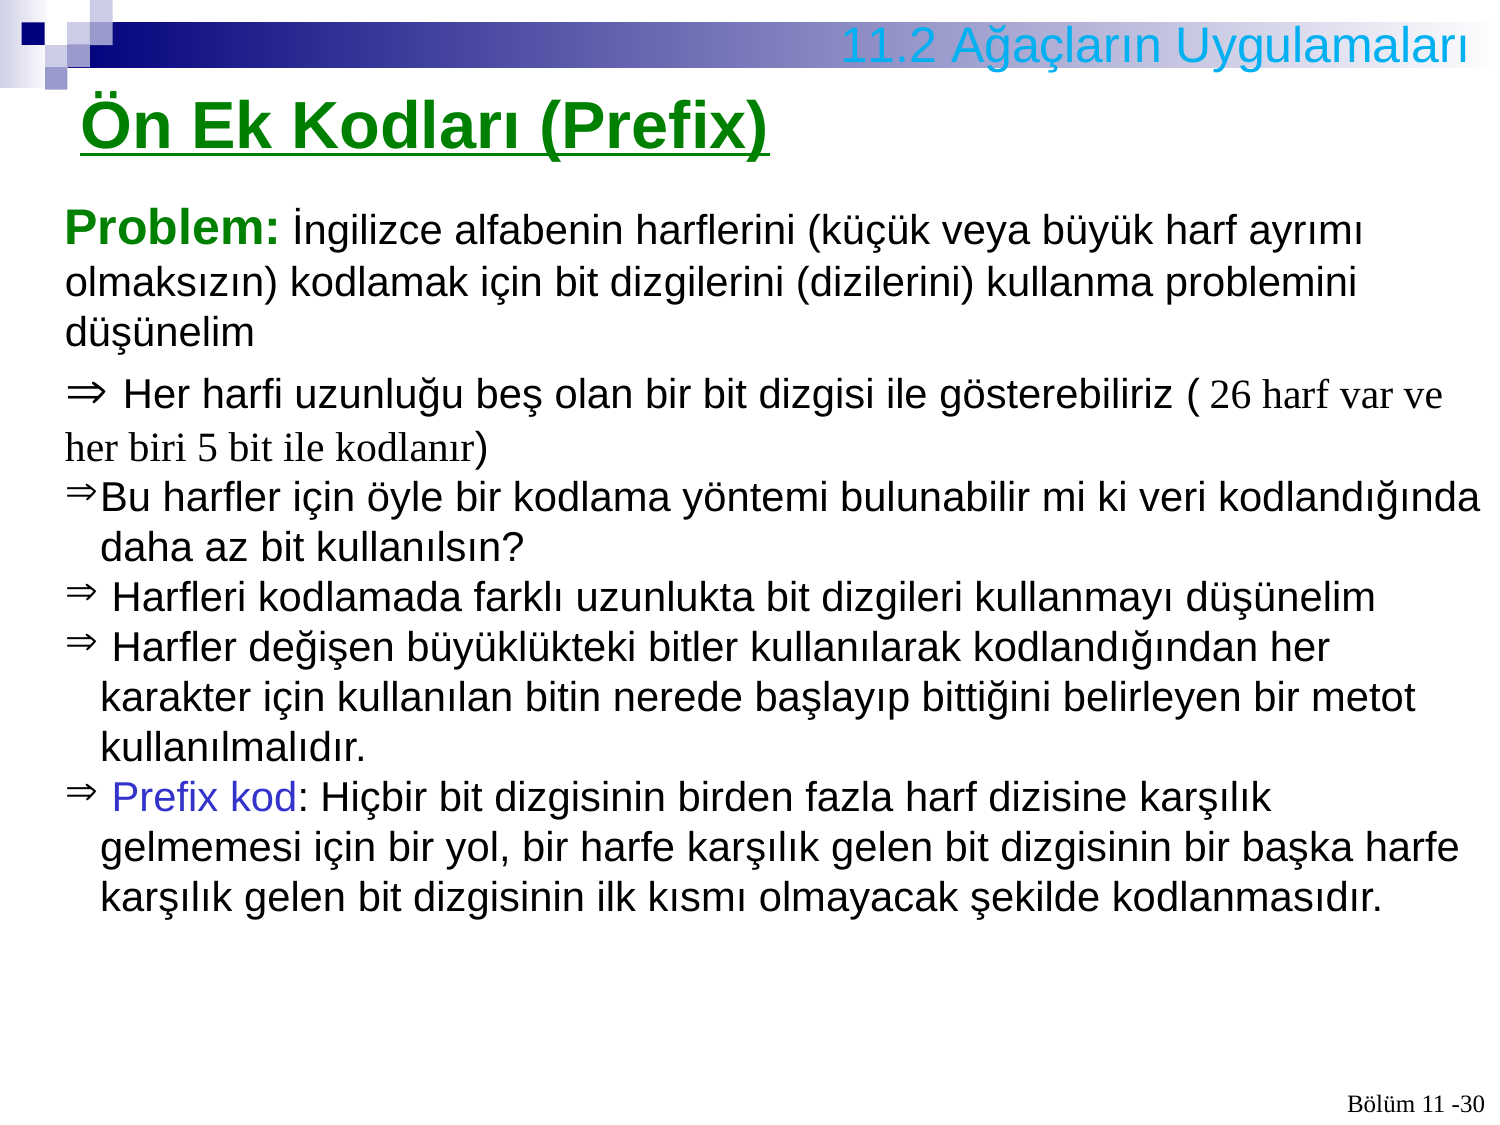

# 11.2 Ağaçların Uygulamaları
Ön Ek Kodları (Prefix)
Problem: İngilizce alfabenin harflerini (küçük veya büyük harf ayrımı olmaksızın) kodlamak için bit diz­gilerini (dizilerini) kullanma problemini düşünelim
⇒ Her harfi uzunluğu beş olan bir bit dizgisi ile gösterebiliriz ( 26 harf var ve her biri 5 bit ile kodlanır)
Bu harfler için öyle bir kodlama yöntemi bulunabilir mi ki veri kodlandığında daha az bit kullanılsın?
 Harfleri kodlamada farklı uzunlukta bit dizgileri kullanmayı düşünelim
 Harfler değişen büyüklükteki bitler kullanılarak kodlandığından her karakter için kullanılan bitin nerede başlayıp bittiğini belirleyen bir metot kullanılmalıdır.
 Prefix kod: Hiçbir bit dizgisinin birden fazla harf dizisine karşılık gelmemesi için bir yol, bir harfe kar­şılık gelen bit dizgisinin bir başka harfe karşılık gelen bit dizgisinin ilk kısmı olmayacak şekilde kodlanmasıdır.
Bölüm 11 -30